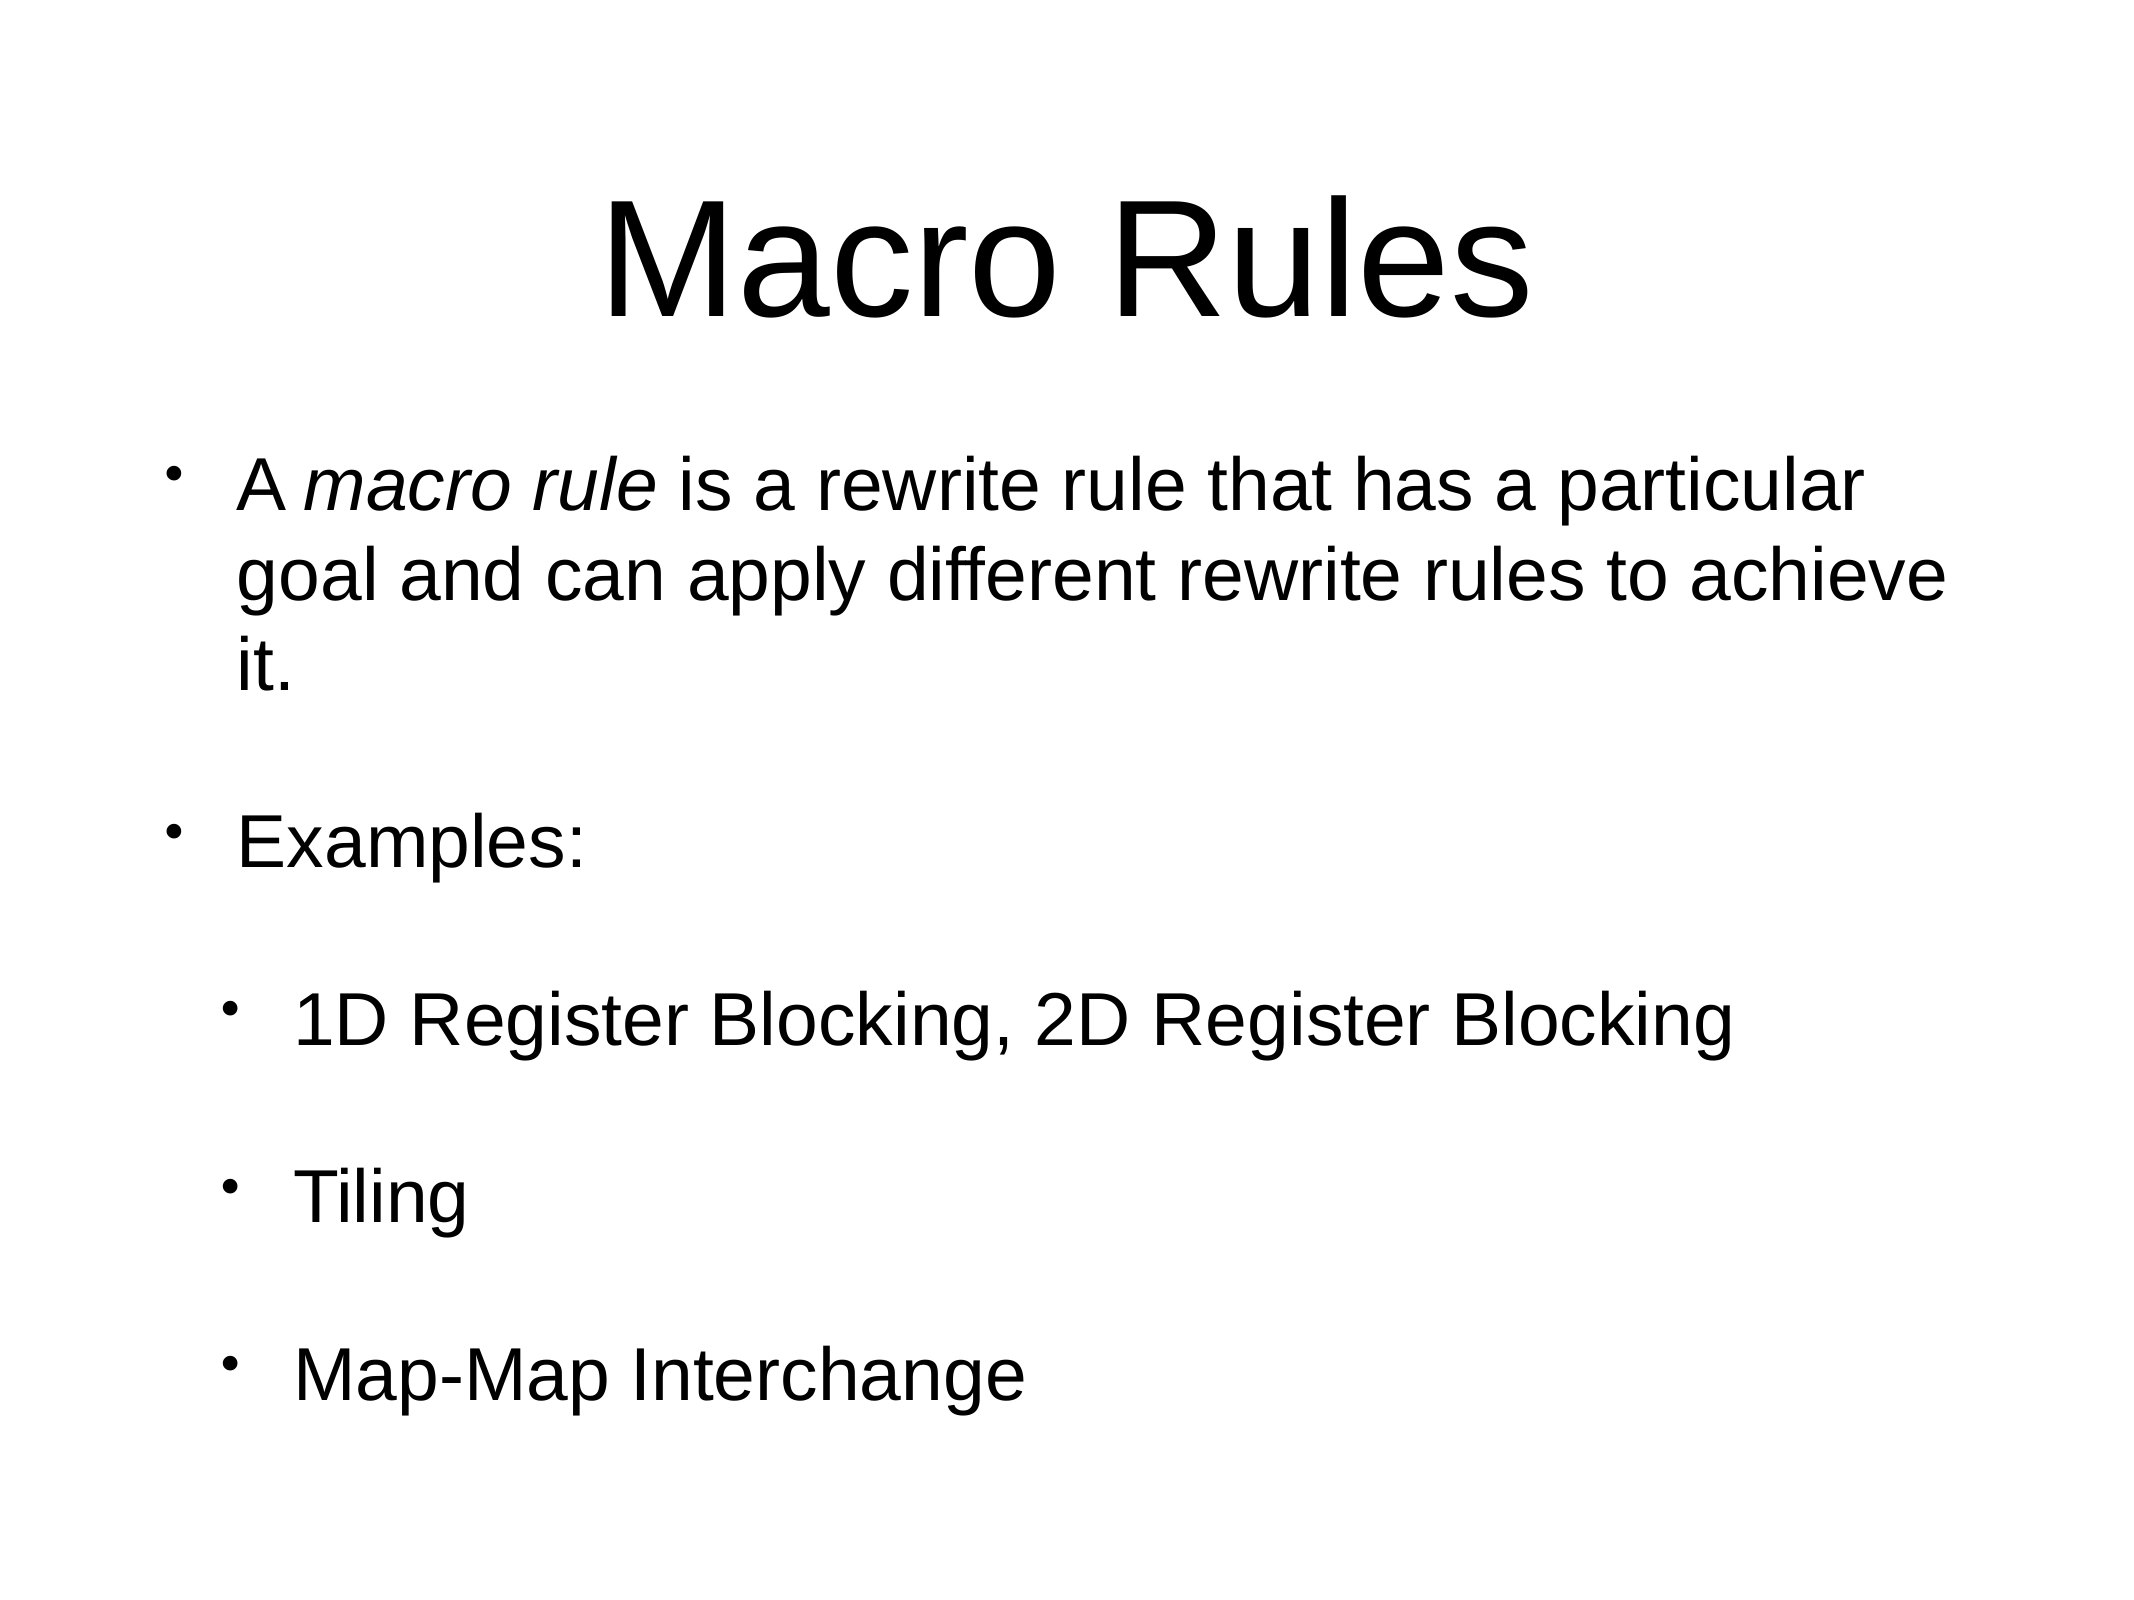

# Macro Rules
A macro rule is a rewrite rule that has a particular goal and can apply different rewrite rules to achieve it.
Examples:
1D Register Blocking, 2D Register Blocking
Tiling
Map-Map Interchange
26